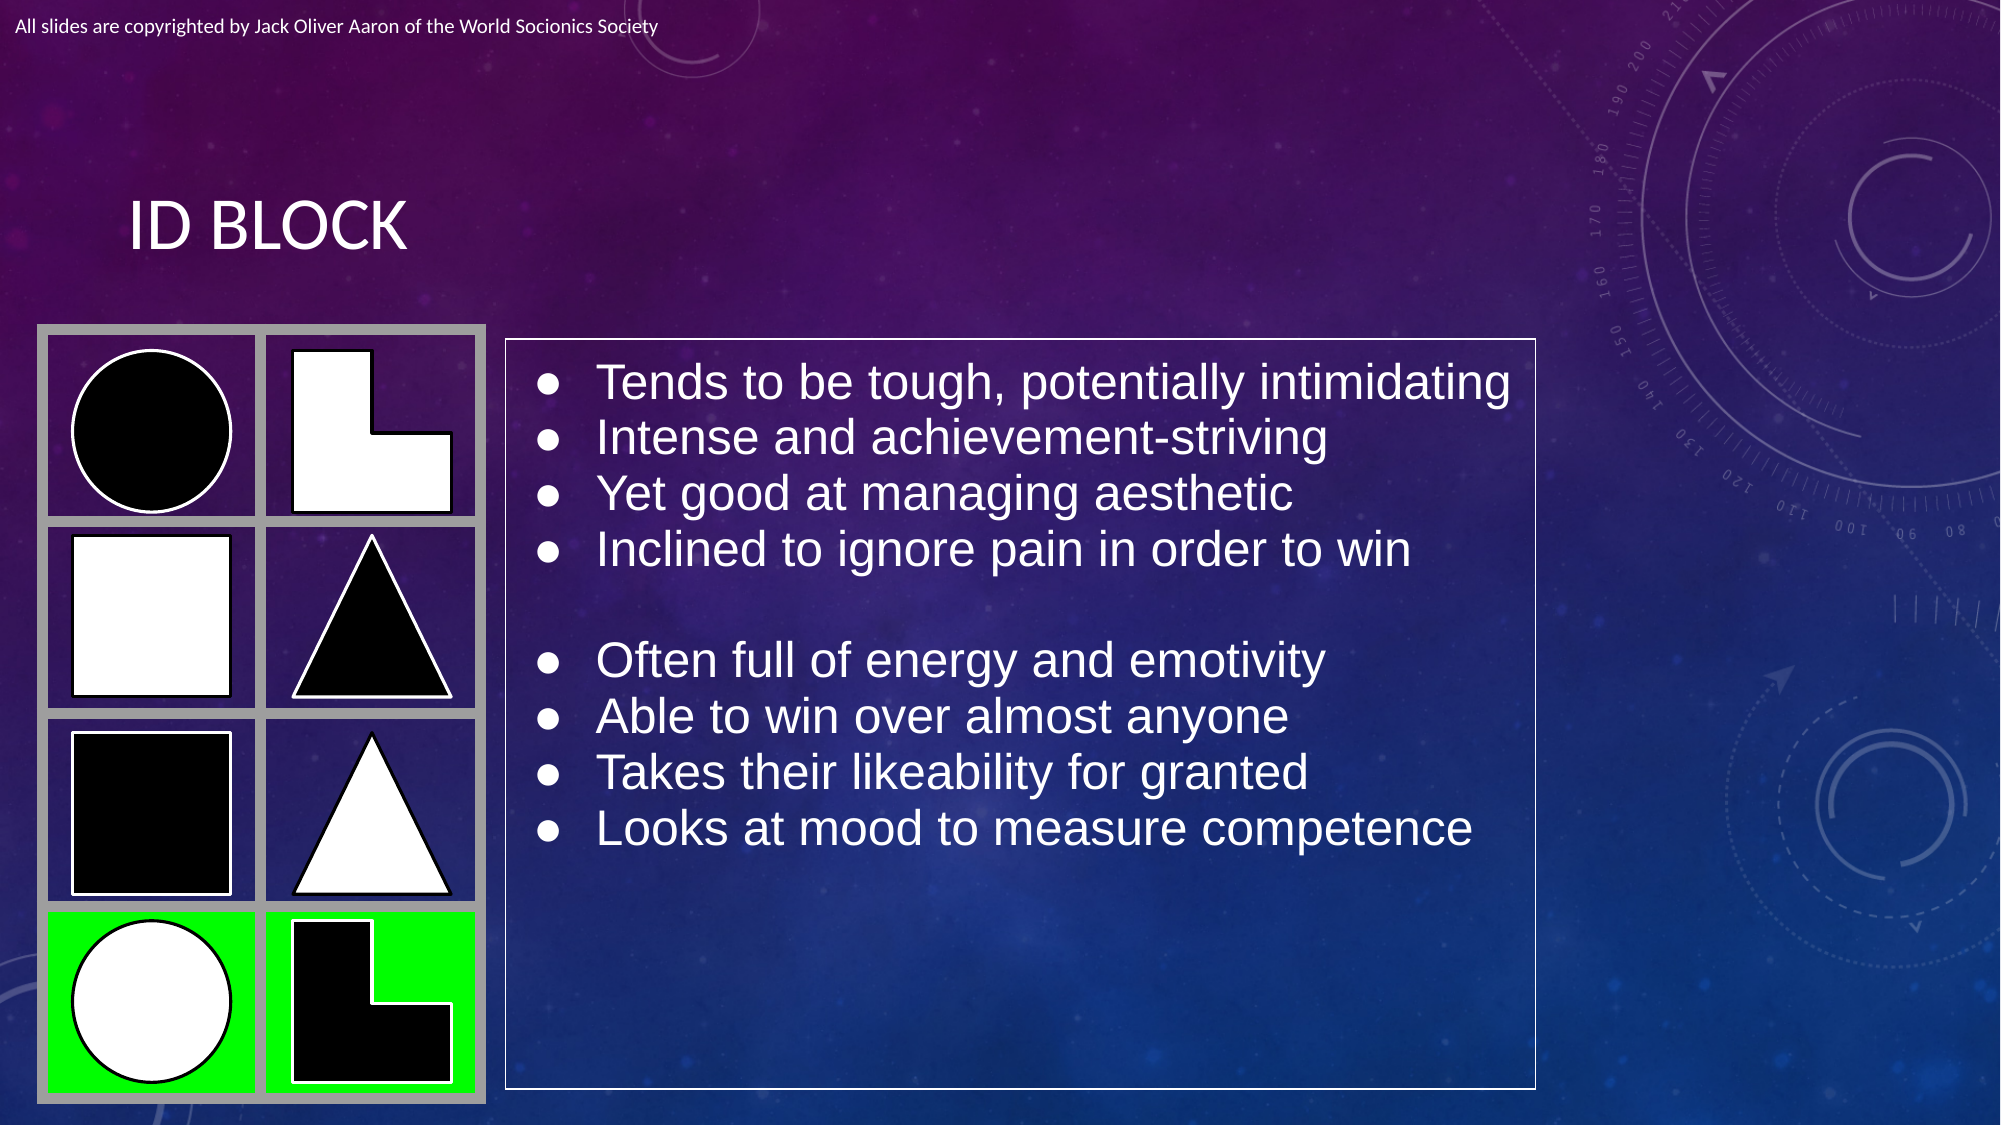

All slides are copyrighted by Jack Oliver Aaron of the World Socionics Society
# ID BLOCK
|  |  |
| --- | --- |
|  |  |
|  |  |
|  |  |
| Tends to be tough, potentially intimidating Intense and achievement-striving Yet good at managing aesthetic Inclined to ignore pain in order to win Often full of energy and emotivity Able to win over almost anyone Takes their likeability for granted Looks at mood to measure competence |
| --- |